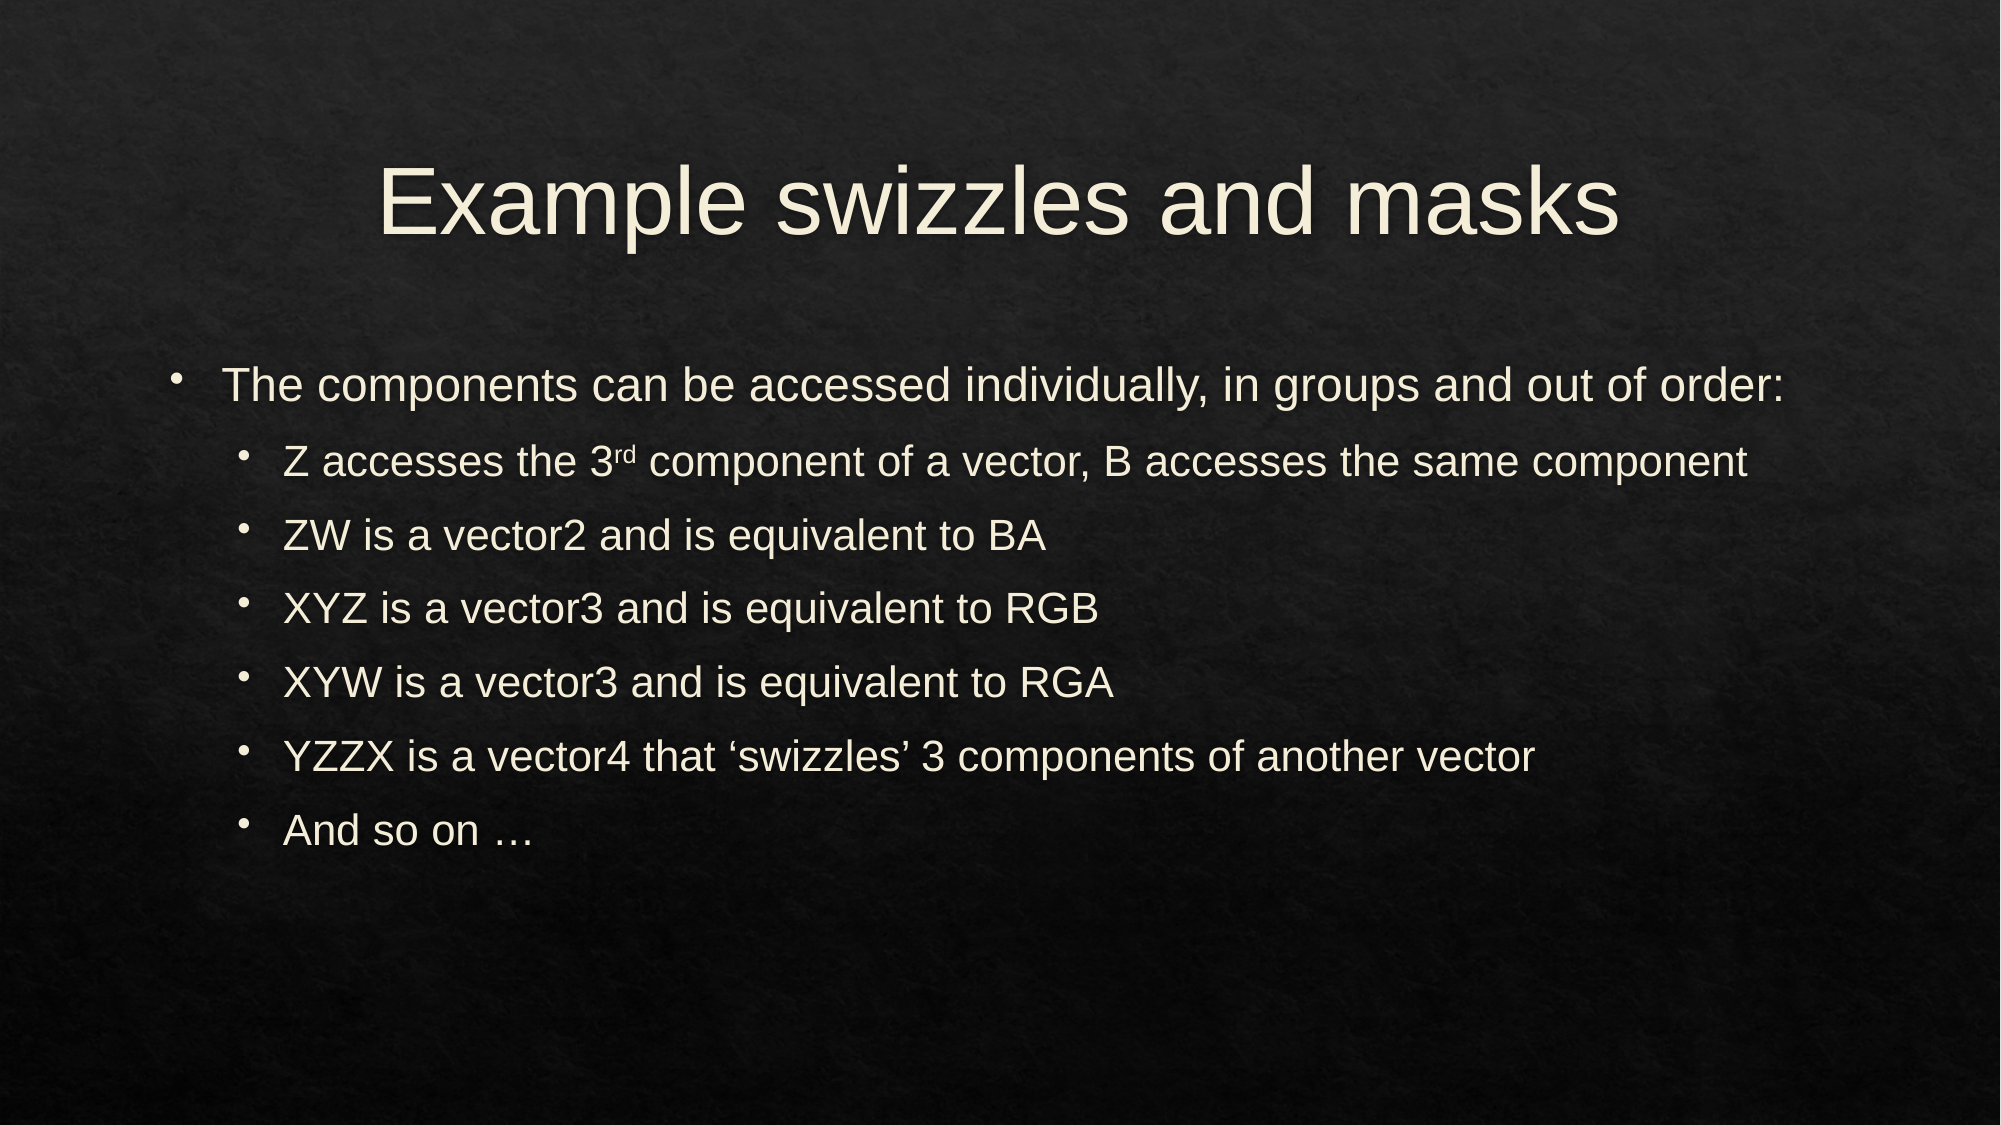

# Example swizzles and masks
The components can be accessed individually, in groups and out of order:
Z accesses the 3rd component of a vector, B accesses the same component
ZW is a vector2 and is equivalent to BA
XYZ is a vector3 and is equivalent to RGB
XYW is a vector3 and is equivalent to RGA
YZZX is a vector4 that ‘swizzles’ 3 components of another vector
And so on …